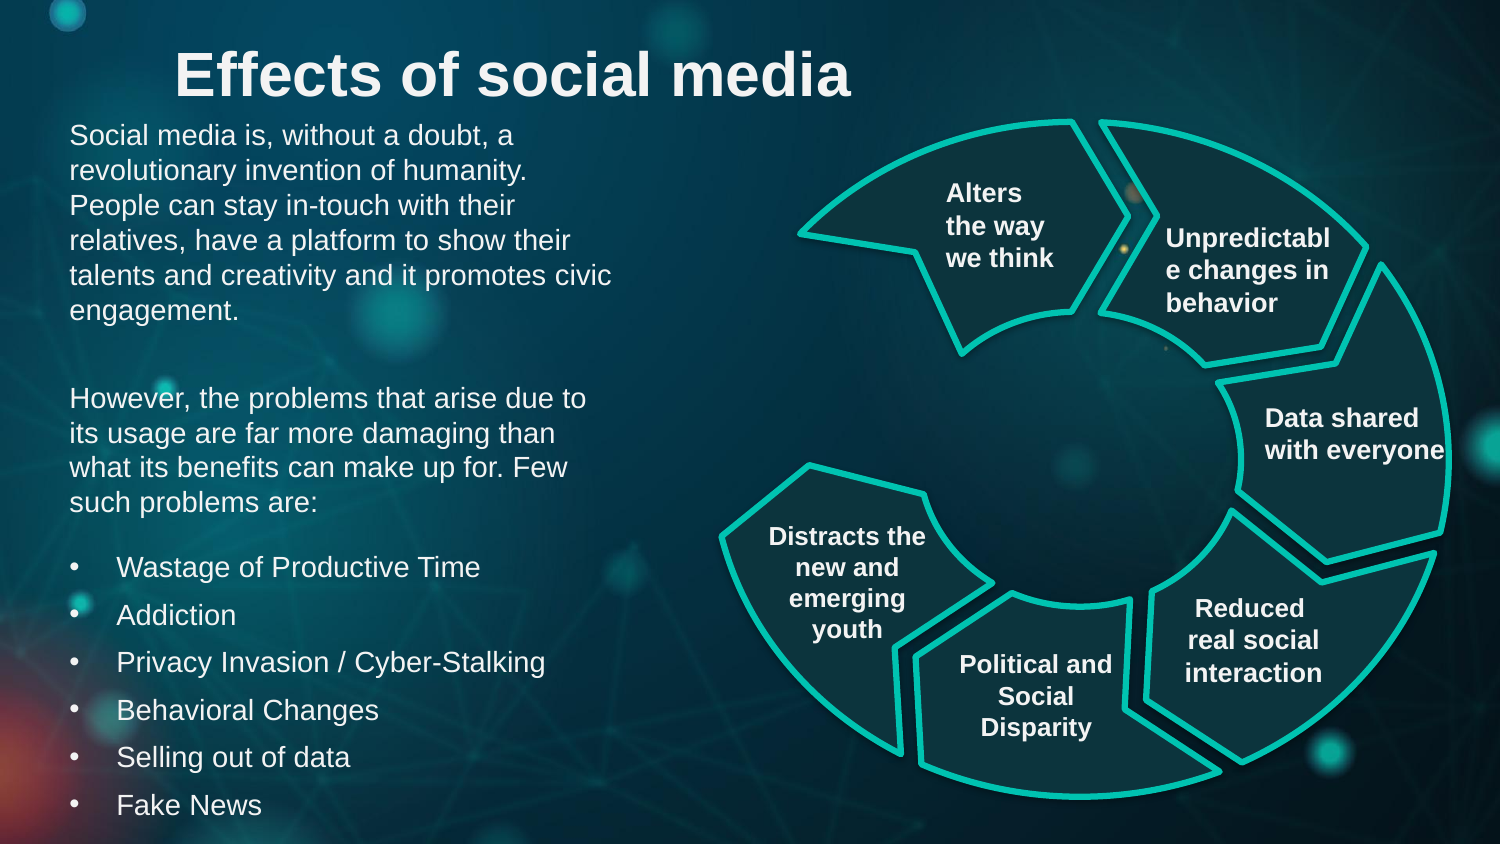

Effects of social media

Social media is, without a doubt, a revolutionary invention of humanity. People can stay in-touch with their relatives, have a platform to show their talents and creativity and it promotes civic engagement.

However, the problems that arise due to its usage are far more damaging than what its benefits can make up for. Few such problems are:

Wastage of Productive Time
Addiction
Privacy Invasion / Cyber-Stalking
Behavioral Changes
Selling out of data
Fake News

Alters
the way we think
Unpredictable changes in behavior
Data shared with everyone
Distracts the new and emerging youth
Reduced
real social interaction
Political and Social Disparity